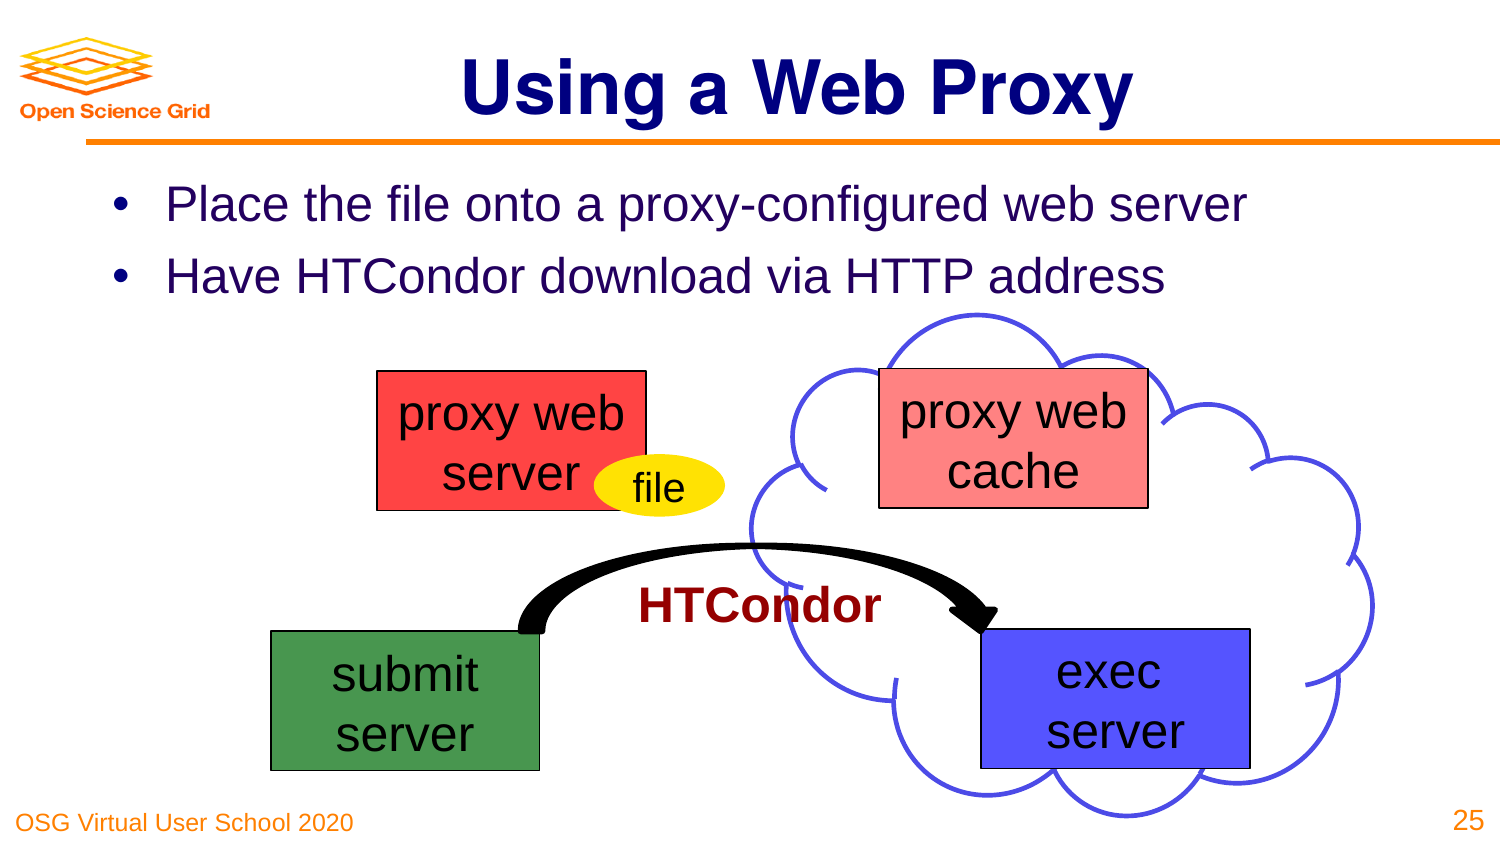

# Using a Web Proxy
Place the file onto a proxy-configured web server
Have HTCondor download via HTTP address

proxy web cache
proxy web server
file

HTCondor
exec  server
submit server
25